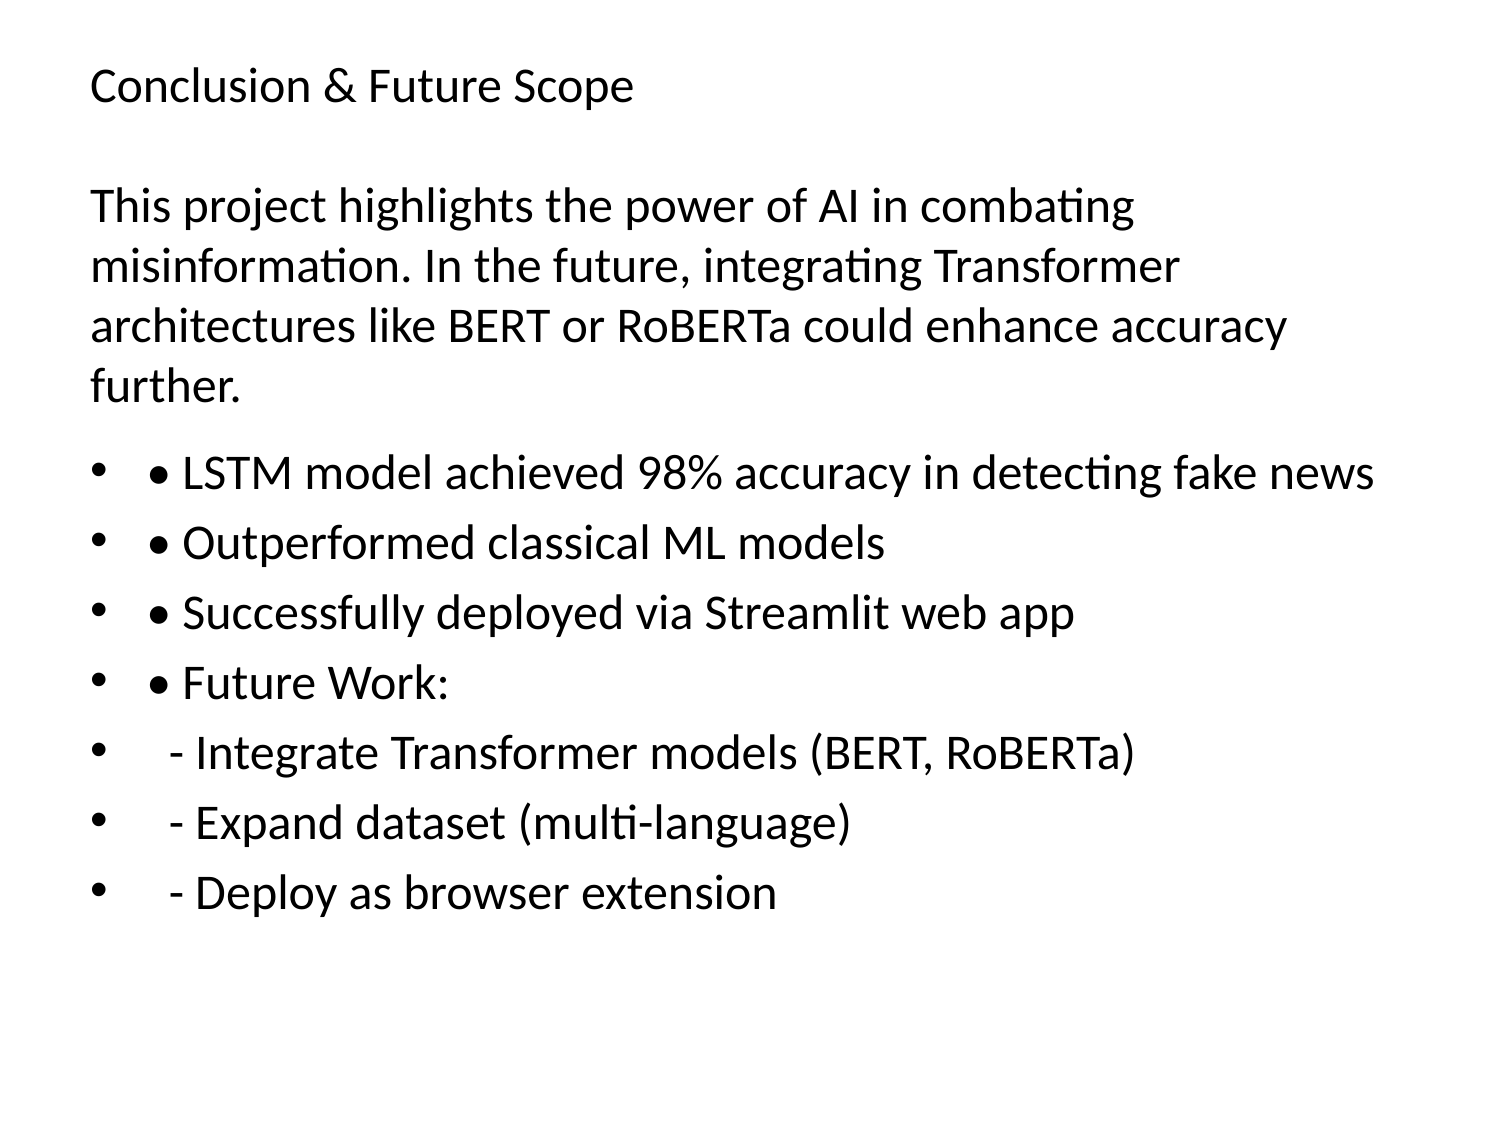

# Conclusion & Future Scope

This project highlights the power of AI in combating misinformation. In the future, integrating Transformer architectures like BERT or RoBERTa could enhance accuracy further.
• LSTM model achieved 98% accuracy in detecting fake news
• Outperformed classical ML models
• Successfully deployed via Streamlit web app
• Future Work:
  - Integrate Transformer models (BERT, RoBERTa)
  - Expand dataset (multi-language)
  - Deploy as browser extension